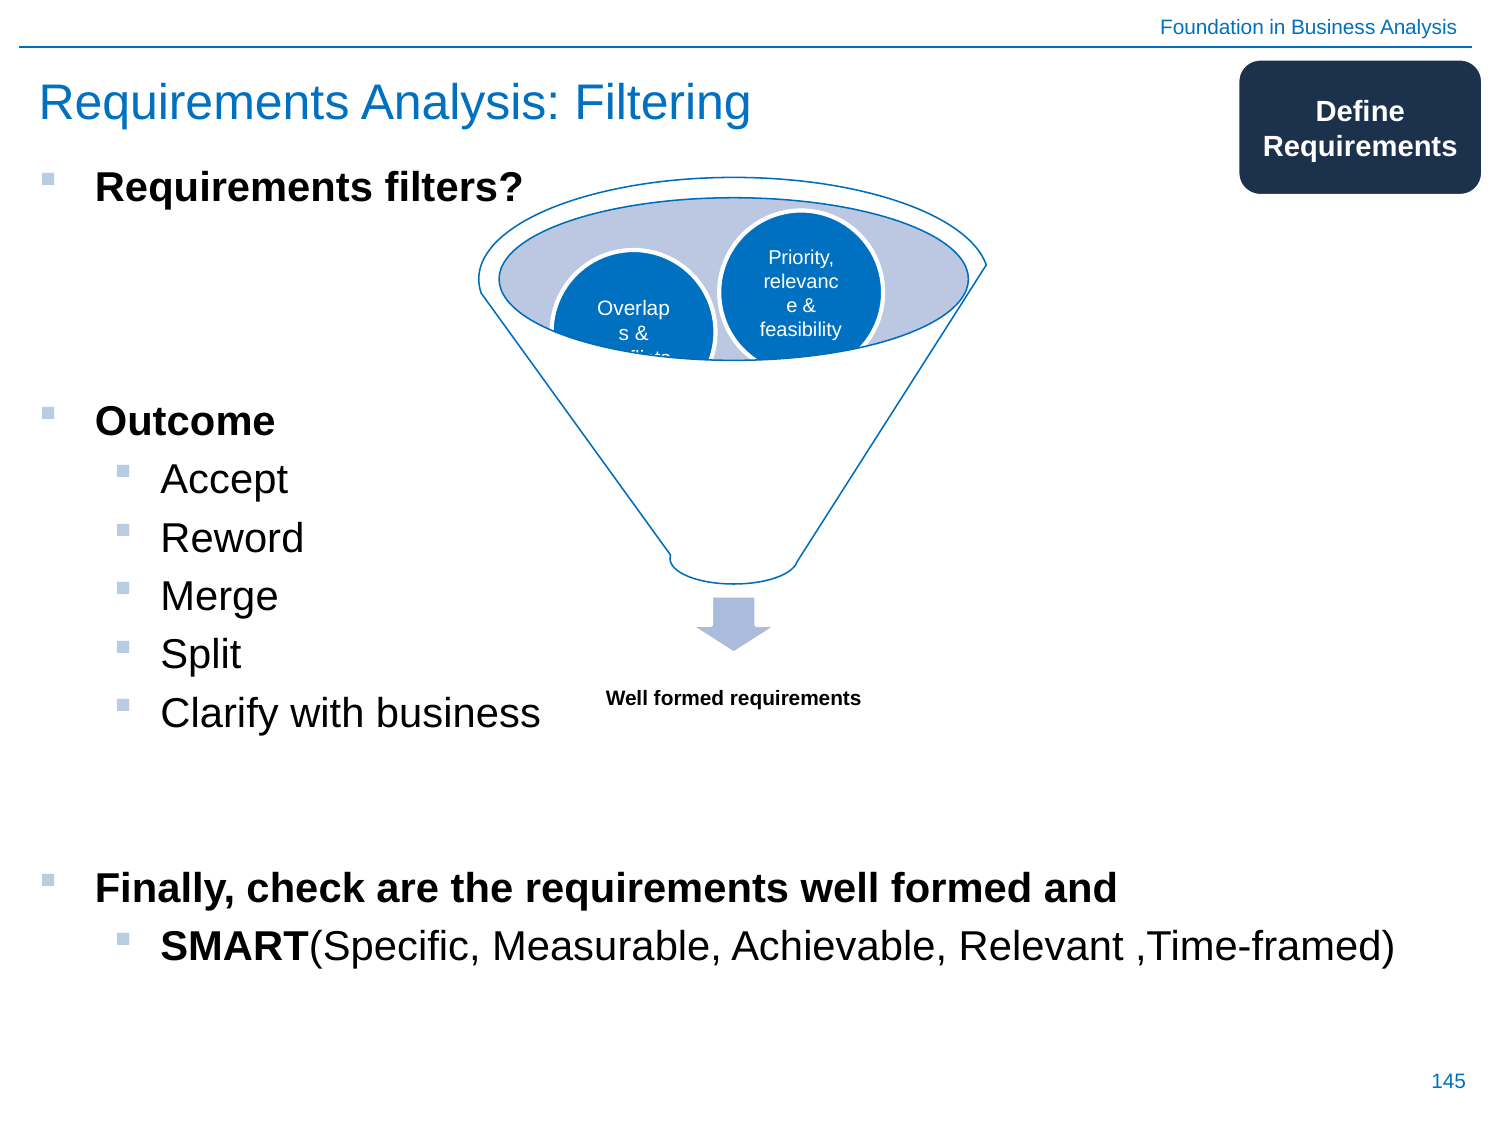

# Requirements Analysis: Filtering
Define Requirements
Requirements filters?

Outcome
Accept
Reword
Merge
Split
Clarify with business

Finally, check are the requirements well formed and
SMART(Specific, Measurable, Achievable, Relevant ,Time-framed)
Priority, relevance & feasibility
Overlaps & conflicts
Ambiguity & testability
Well formed requirements